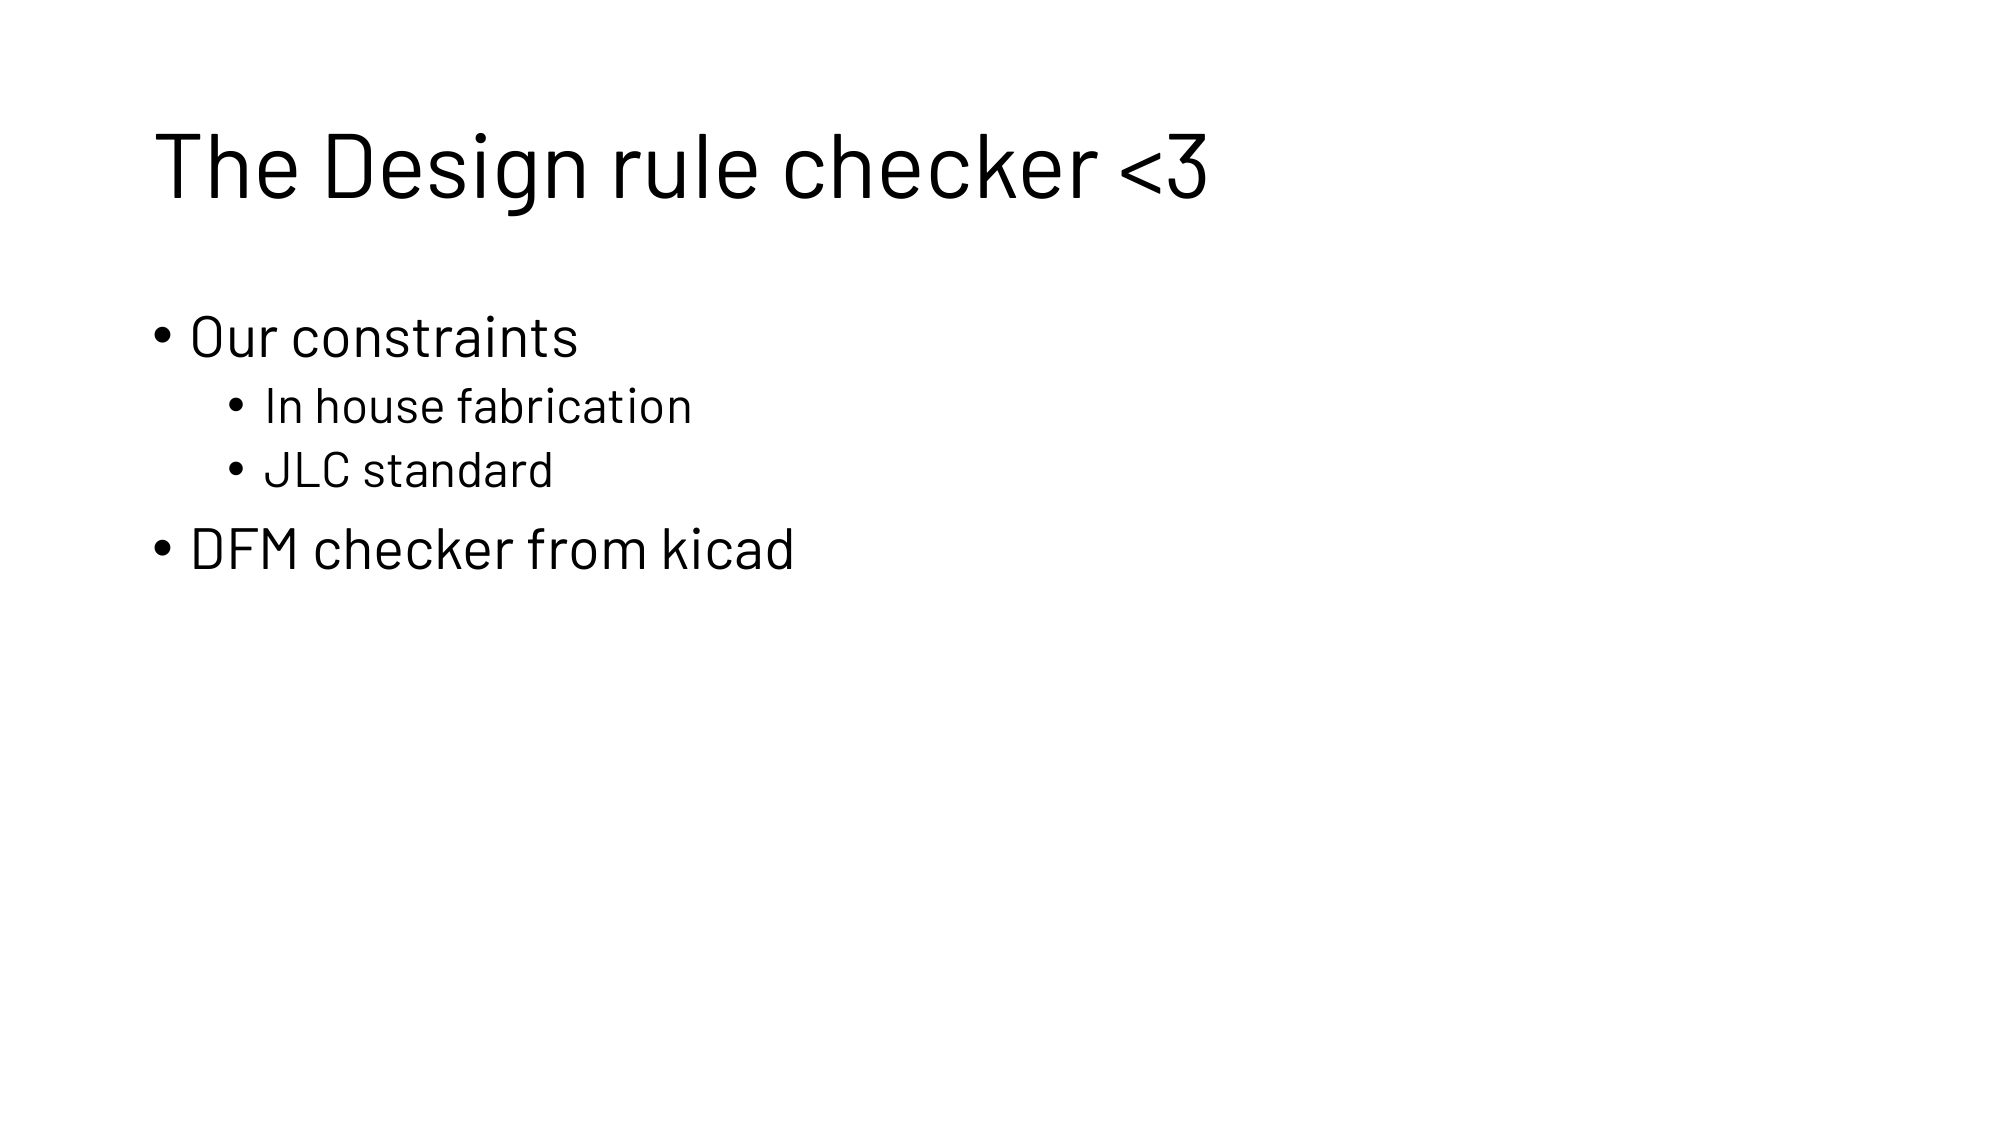

# The Design rule checker <3
Our constraints
In house fabrication
JLC standard
DFM checker from kicad